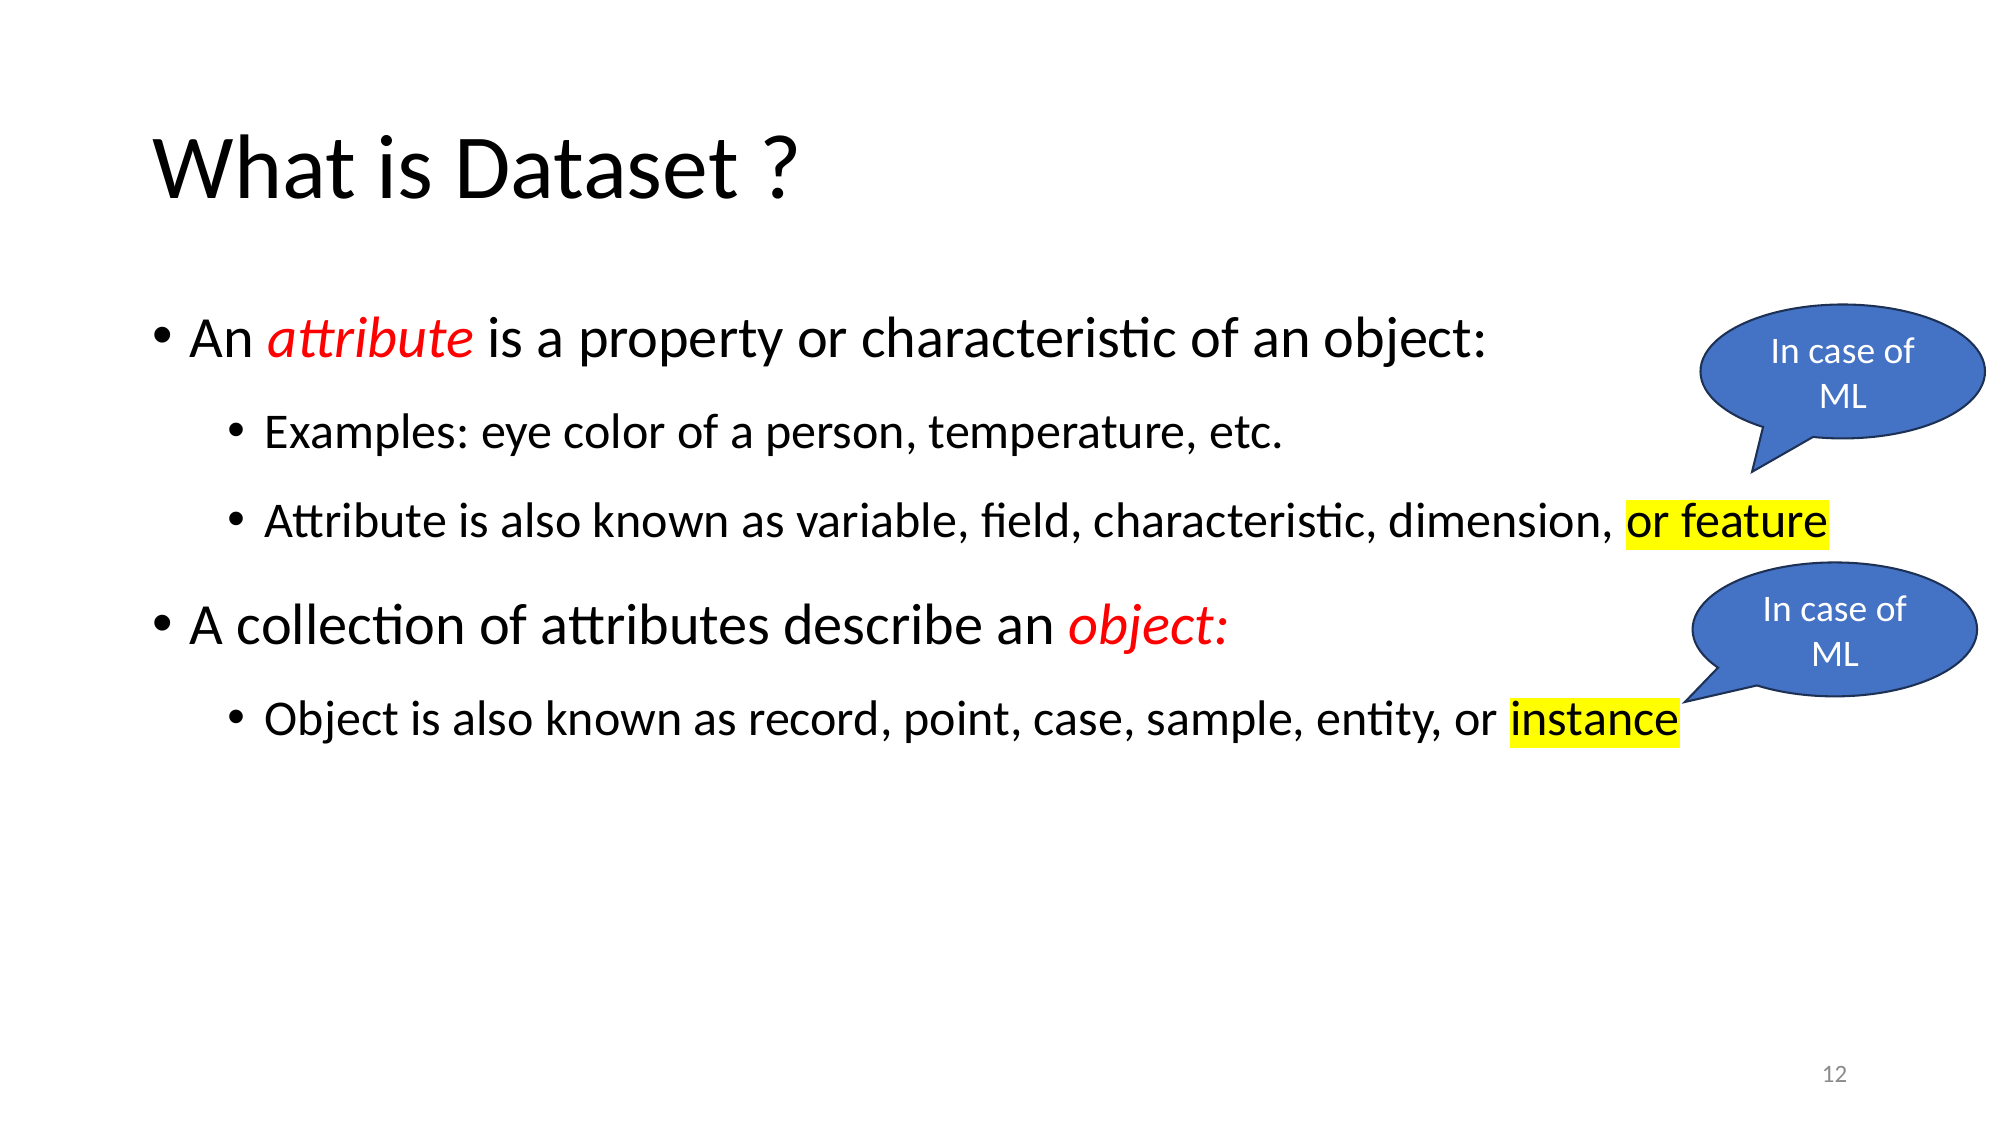

# What is Dataset ?
An attribute is a property or characteristic of an object:
Examples: eye color of a person, temperature, etc.
Attribute is also known as variable, field, characteristic, dimension, or feature
A collection of attributes describe an object:
Object is also known as record, point, case, sample, entity, or instance
In case of ML
In case of ML
12